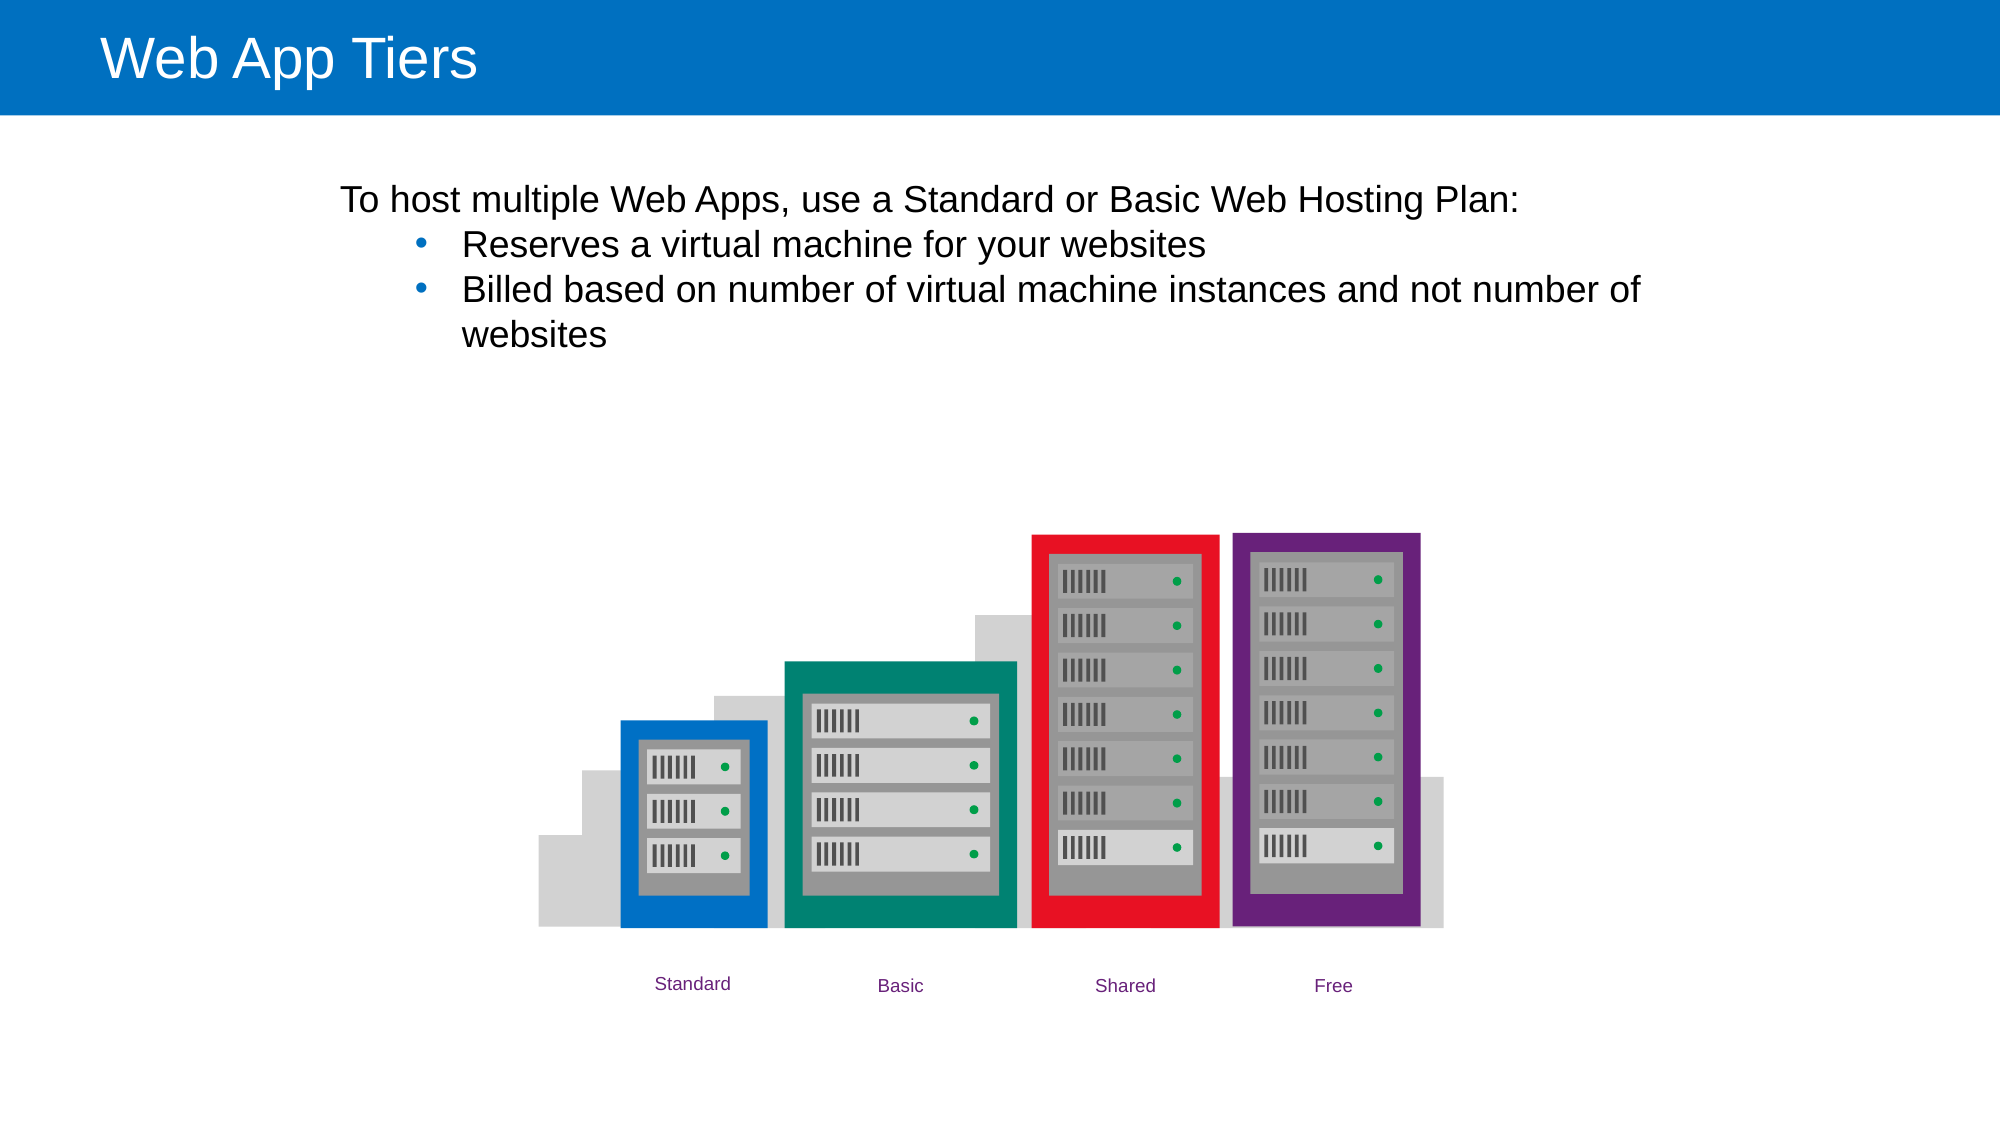

# Web App Tiers
To host multiple Web Apps, use a Standard or Basic Web Hosting Plan:
Reserves a virtual machine for your websites
Billed based on number of virtual machine instances and not number of websites

Standard
Basic
Shared
Free